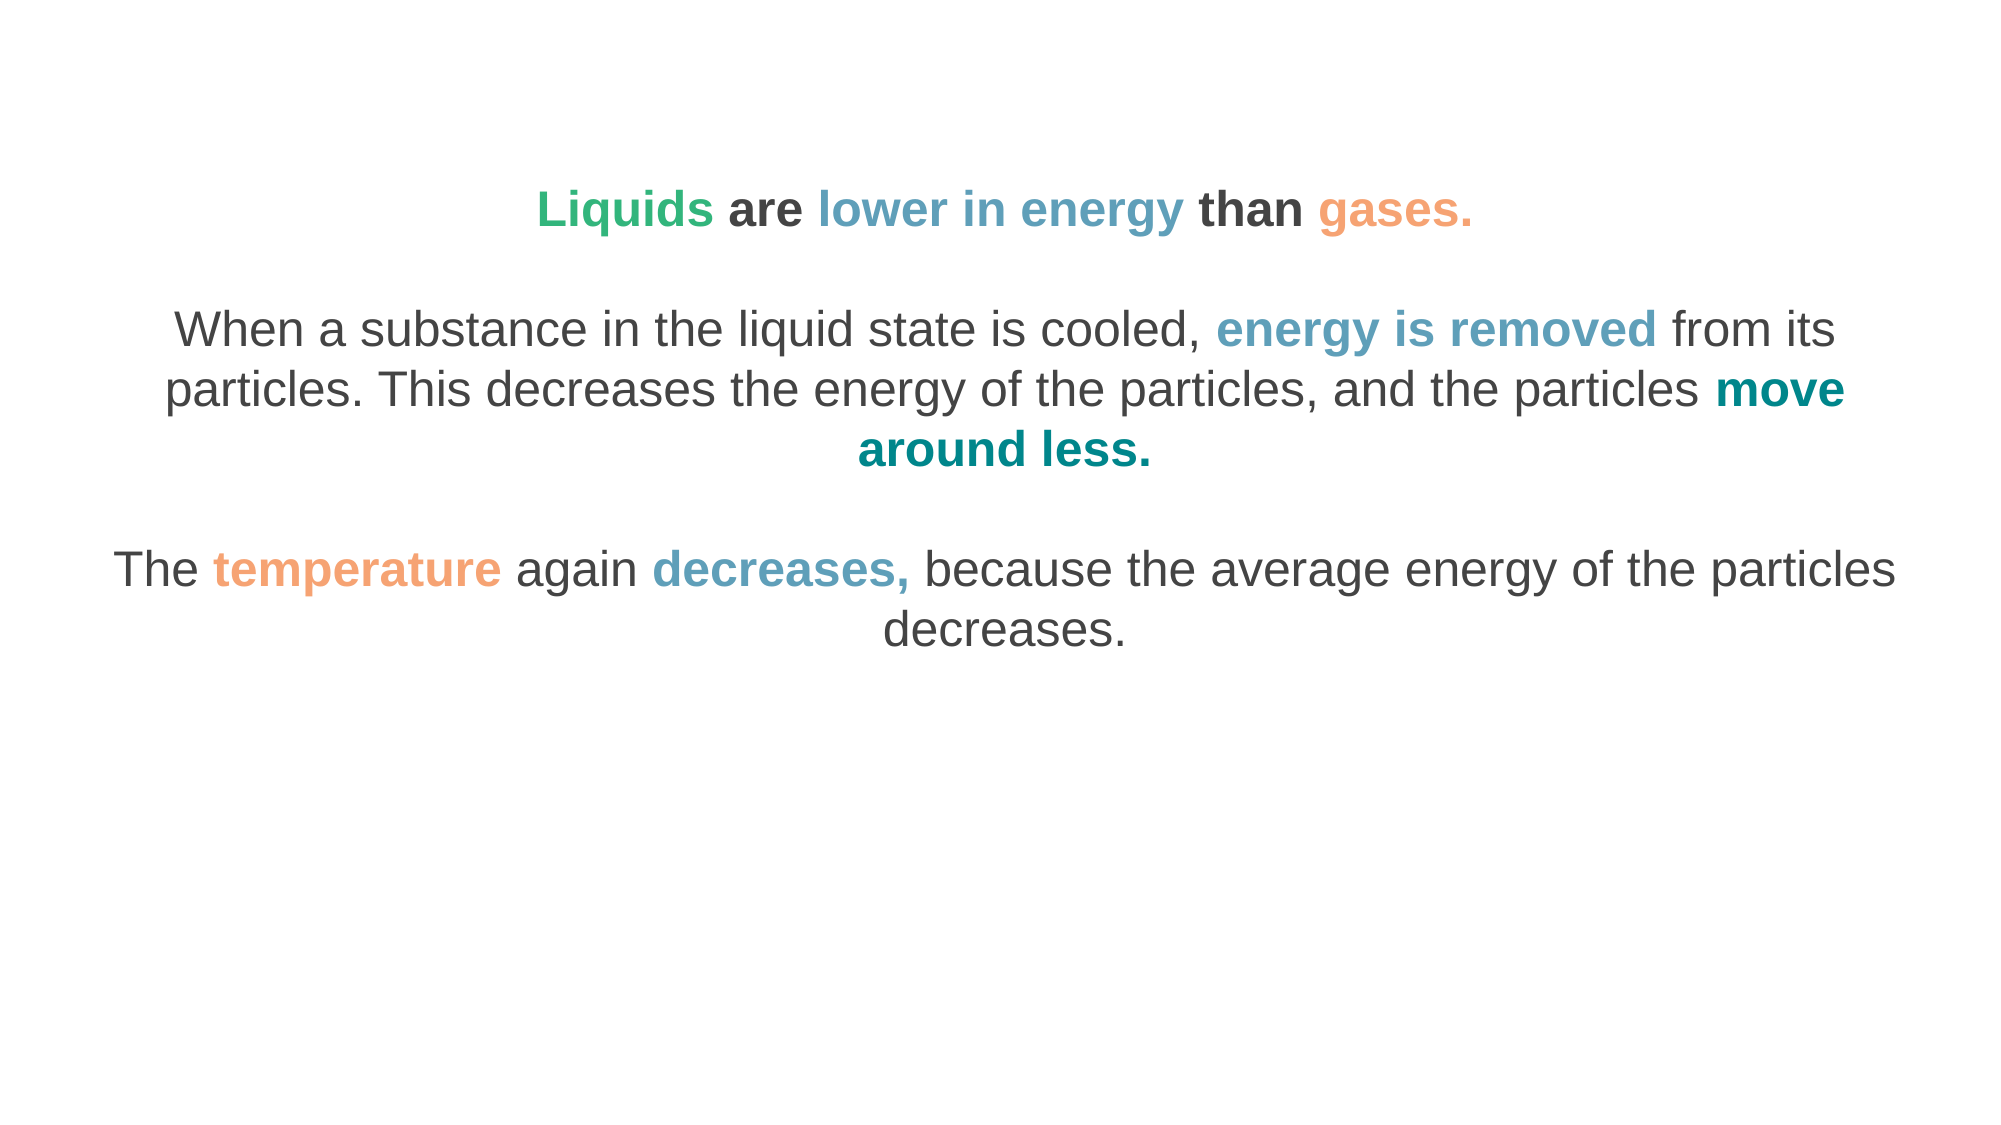

Liquids are lower in energy than gases.

When a substance in the liquid state is cooled, energy is removed from its particles. This decreases the energy of the particles, and the particles move around less.

The temperature again decreases, because the average energy of the particles decreases.